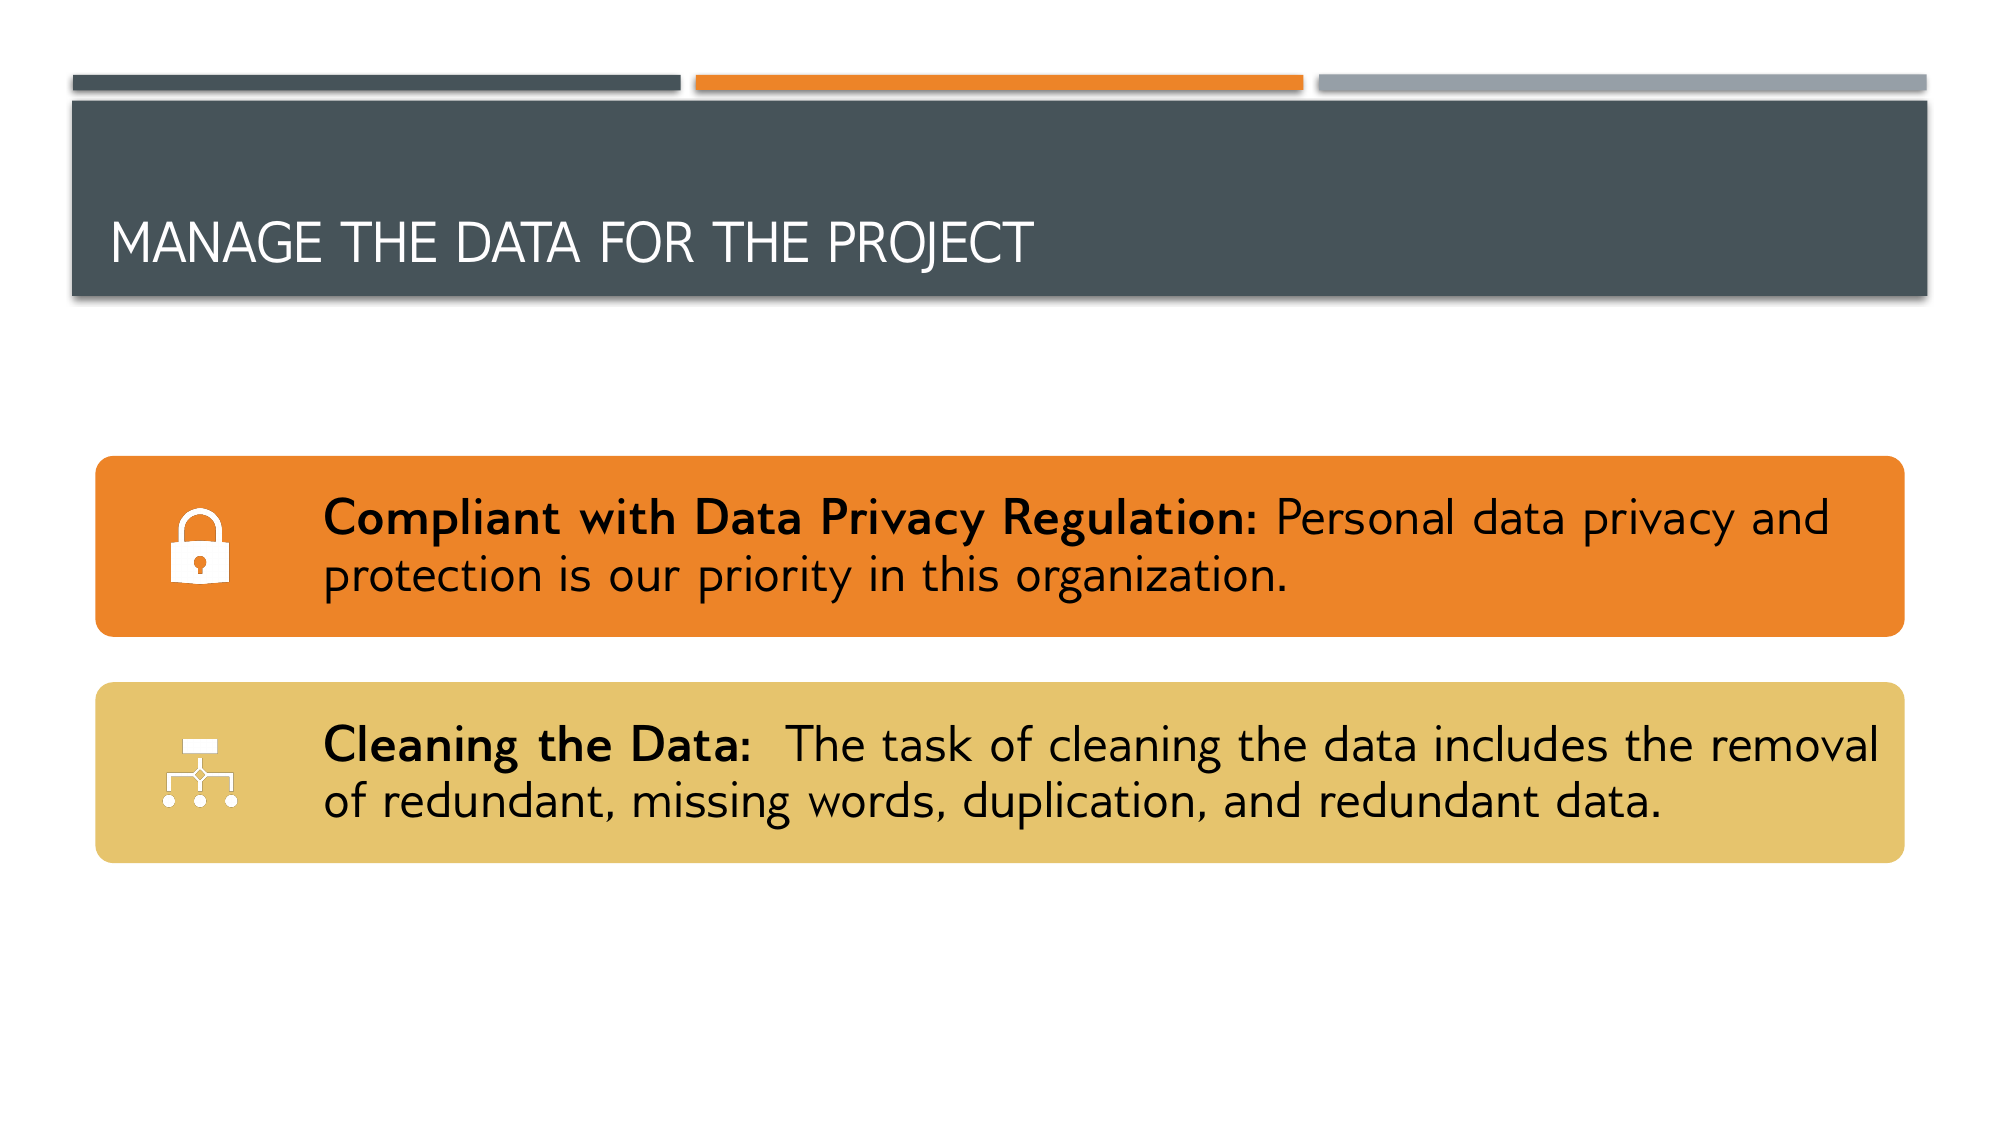

# Manage the data for the project
Compliant with Data Privacy Regulation: Personal data privacy and protection is our priority in this organization.
Cleaning the Data:  The task of cleaning the data includes the removal of redundant, missing words, duplication, and redundant data.